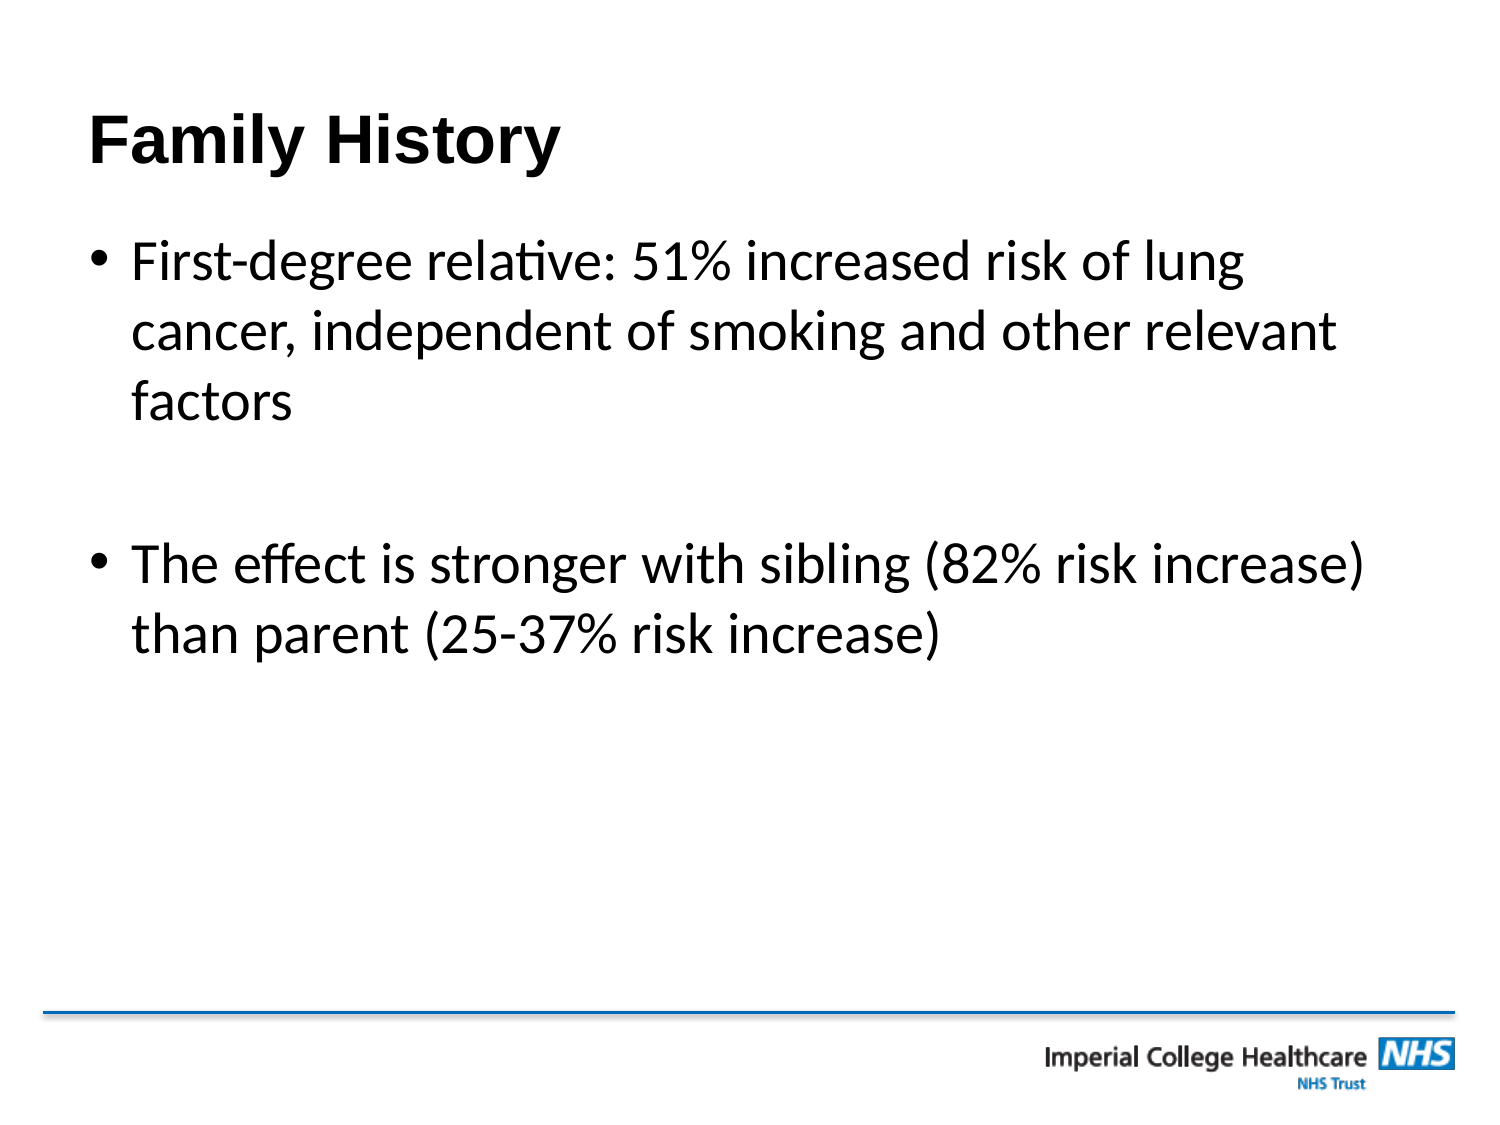

# Family History
First-degree relative: 51% increased risk of lung cancer, independent of smoking and other relevant factors

The effect is stronger with sibling (82% risk increase) than parent (25-37% risk increase)